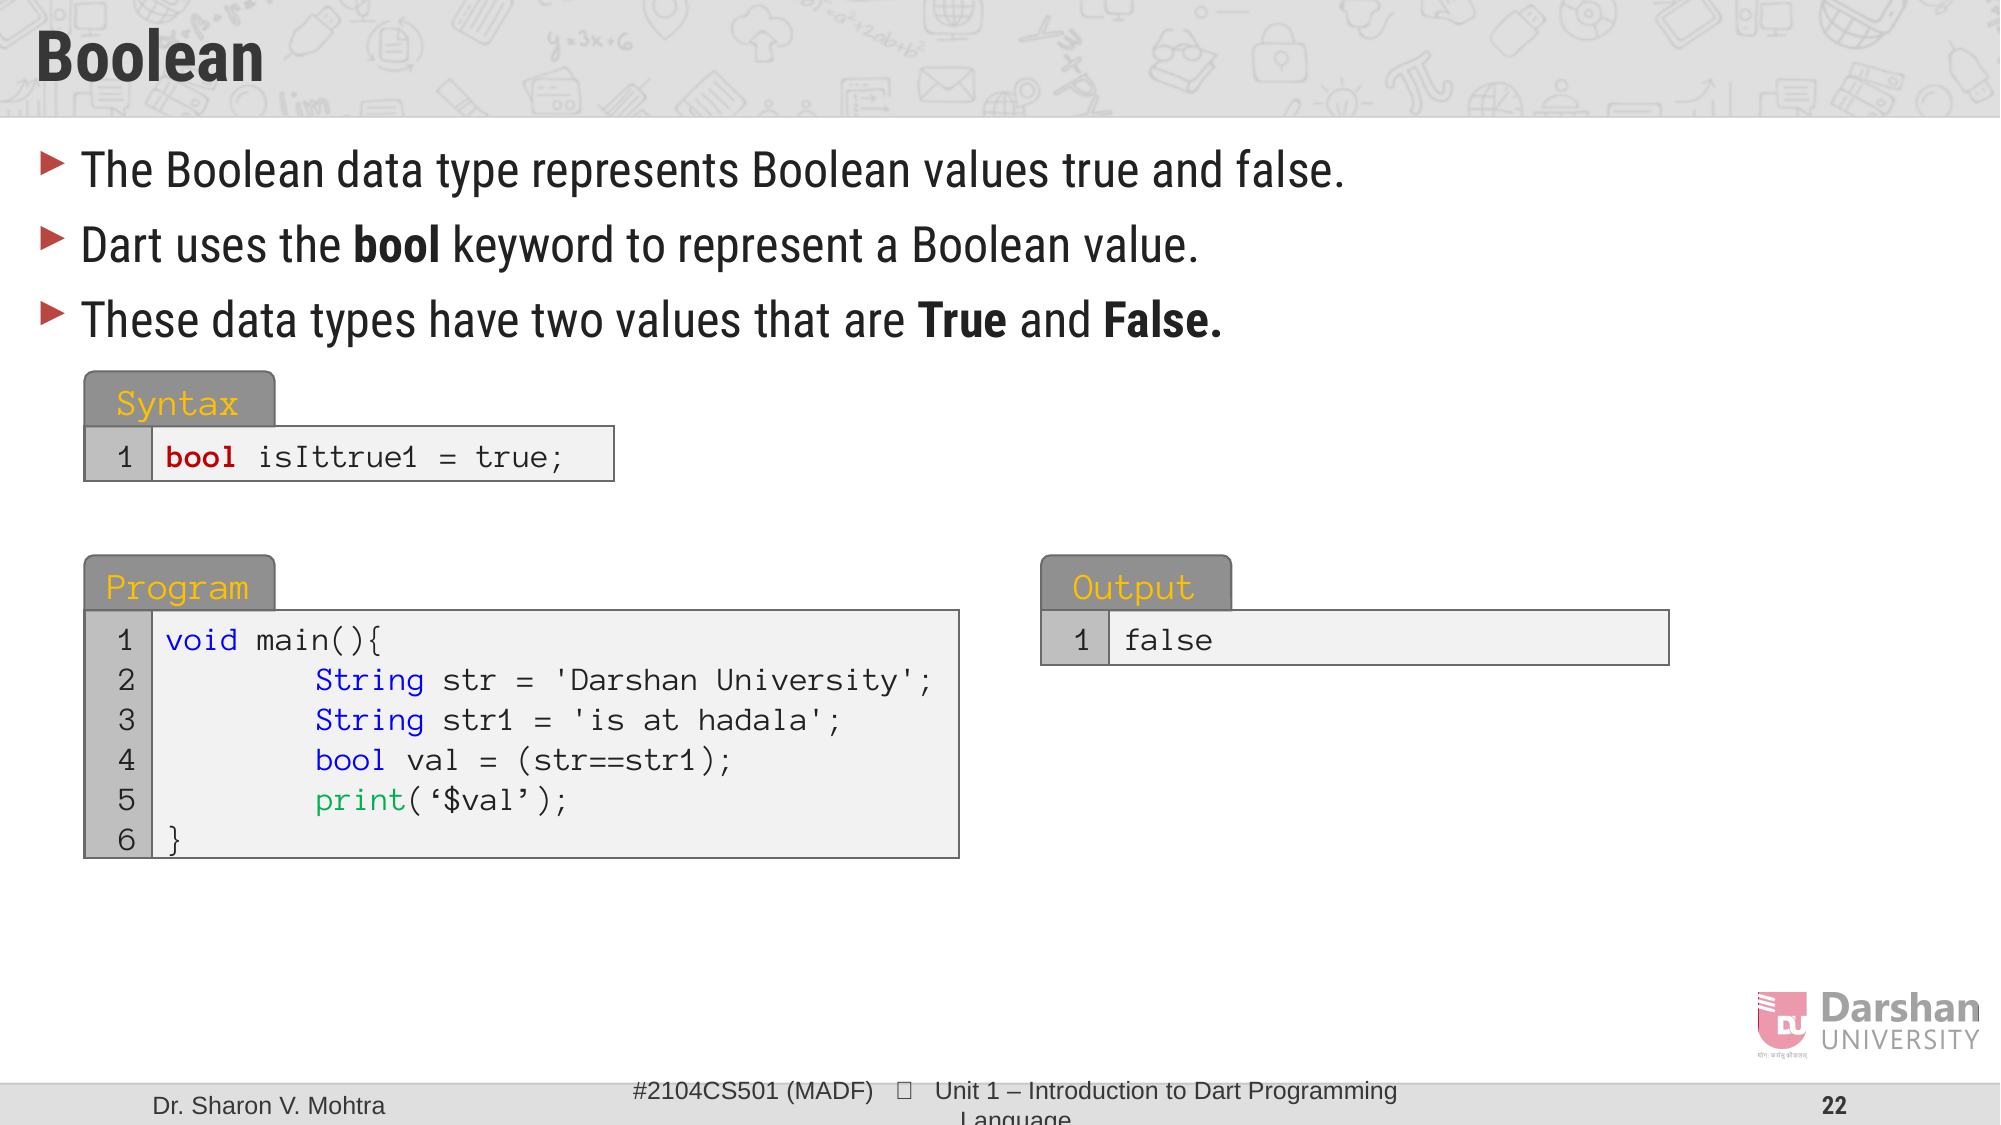

# Boolean
The Boolean data type represents Boolean values true and false.
Dart uses the bool keyword to represent a Boolean value.
These data types have two values that are True and False.
Syntax
1
bool isIttrue1 = true;
Program
1
2
3
4
5
6
void main(){
	String str = 'Darshan University';
	String str1 = 'is at hadala';
	bool val = (str==str1);
 	print(‘$val’);
}
Output
false
1